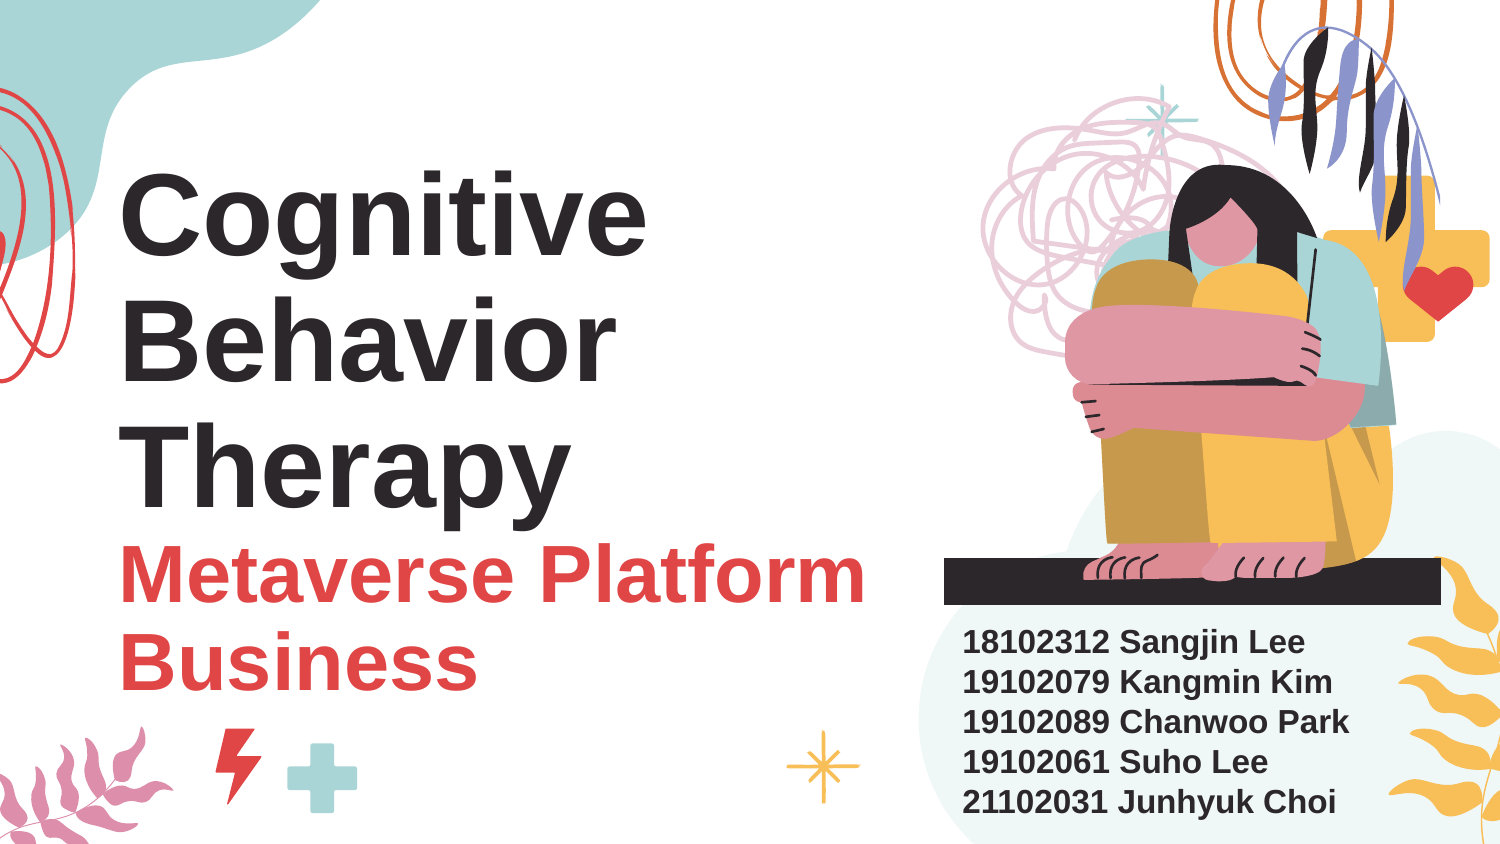

# Cognitive Behavior Therapy Metaverse Platform Business
18102312 Sangjin Lee
19102079 Kangmin Kim
19102089 Chanwoo Park
19102061 Suho Lee
21102031 Junhyuk Choi